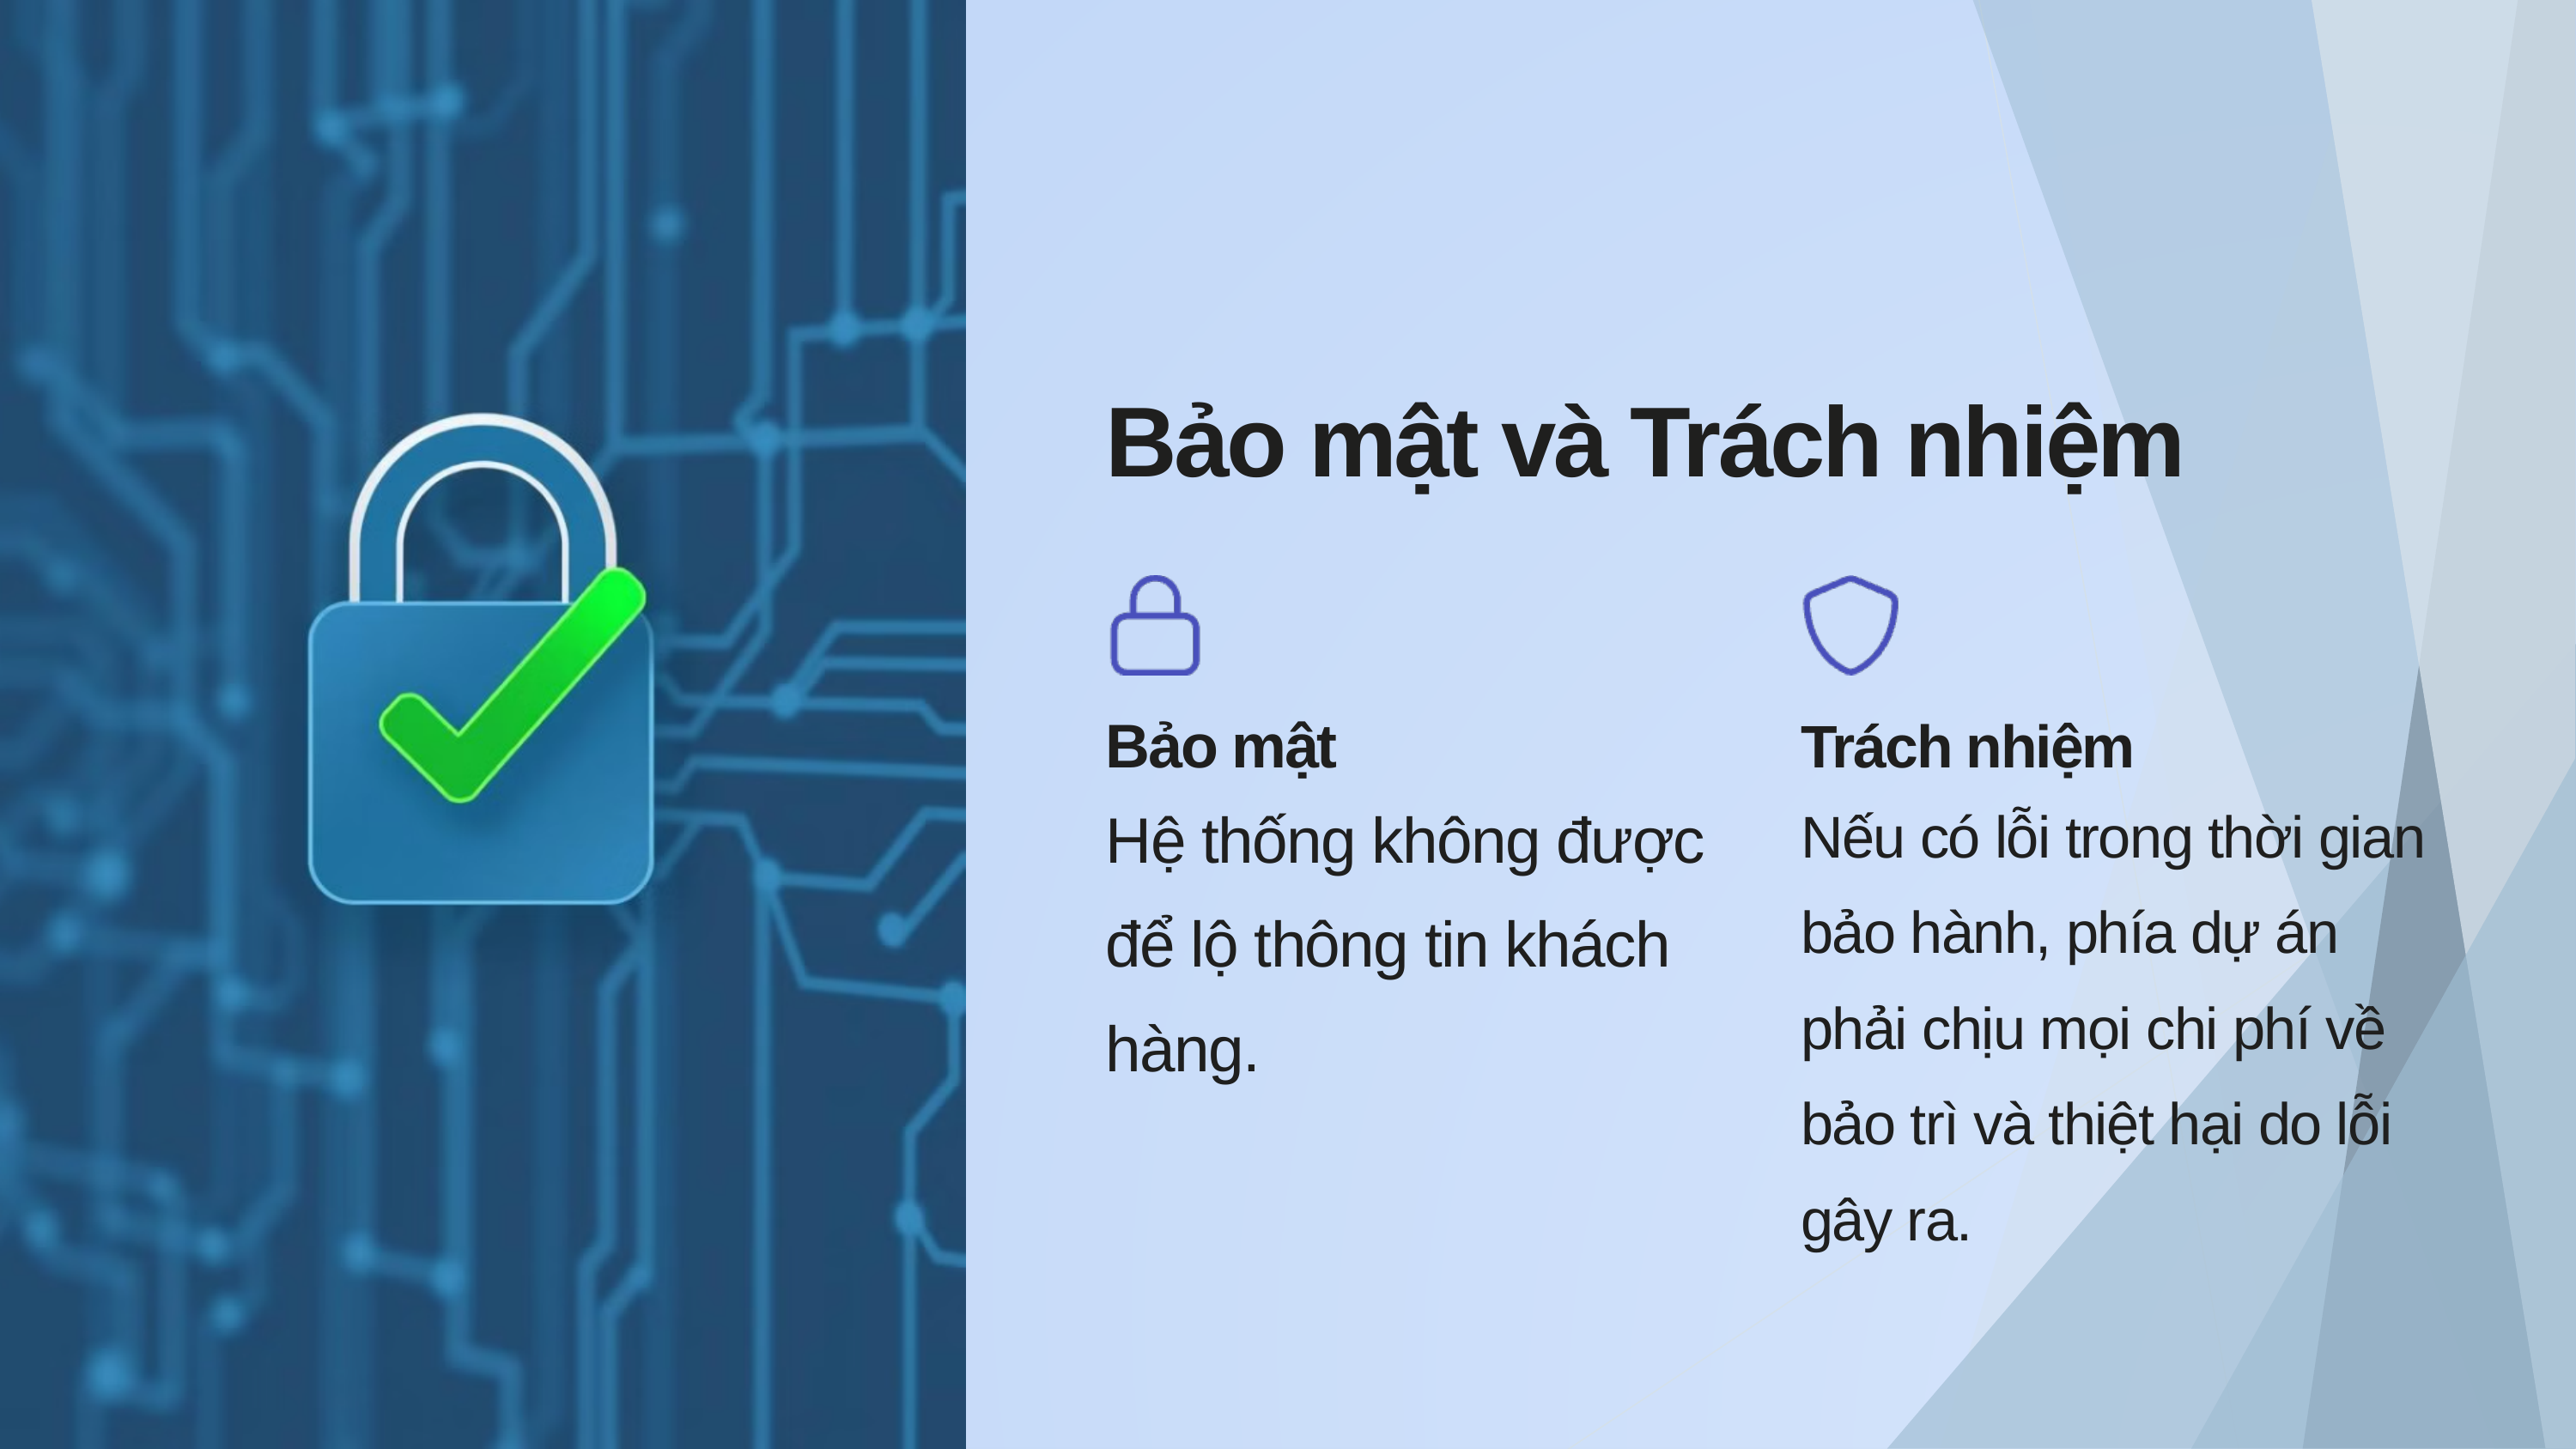

Bảo mật và Trách nhiệm

Bảo mật
Trách nhiệm

Hệ thống không được để lộ thông tin khách hàng.
Nếu có lỗi trong thời gian bảo hành, phía dự án phải chịu mọi chi phí về bảo trì và thiệt hại do lỗi gây ra.